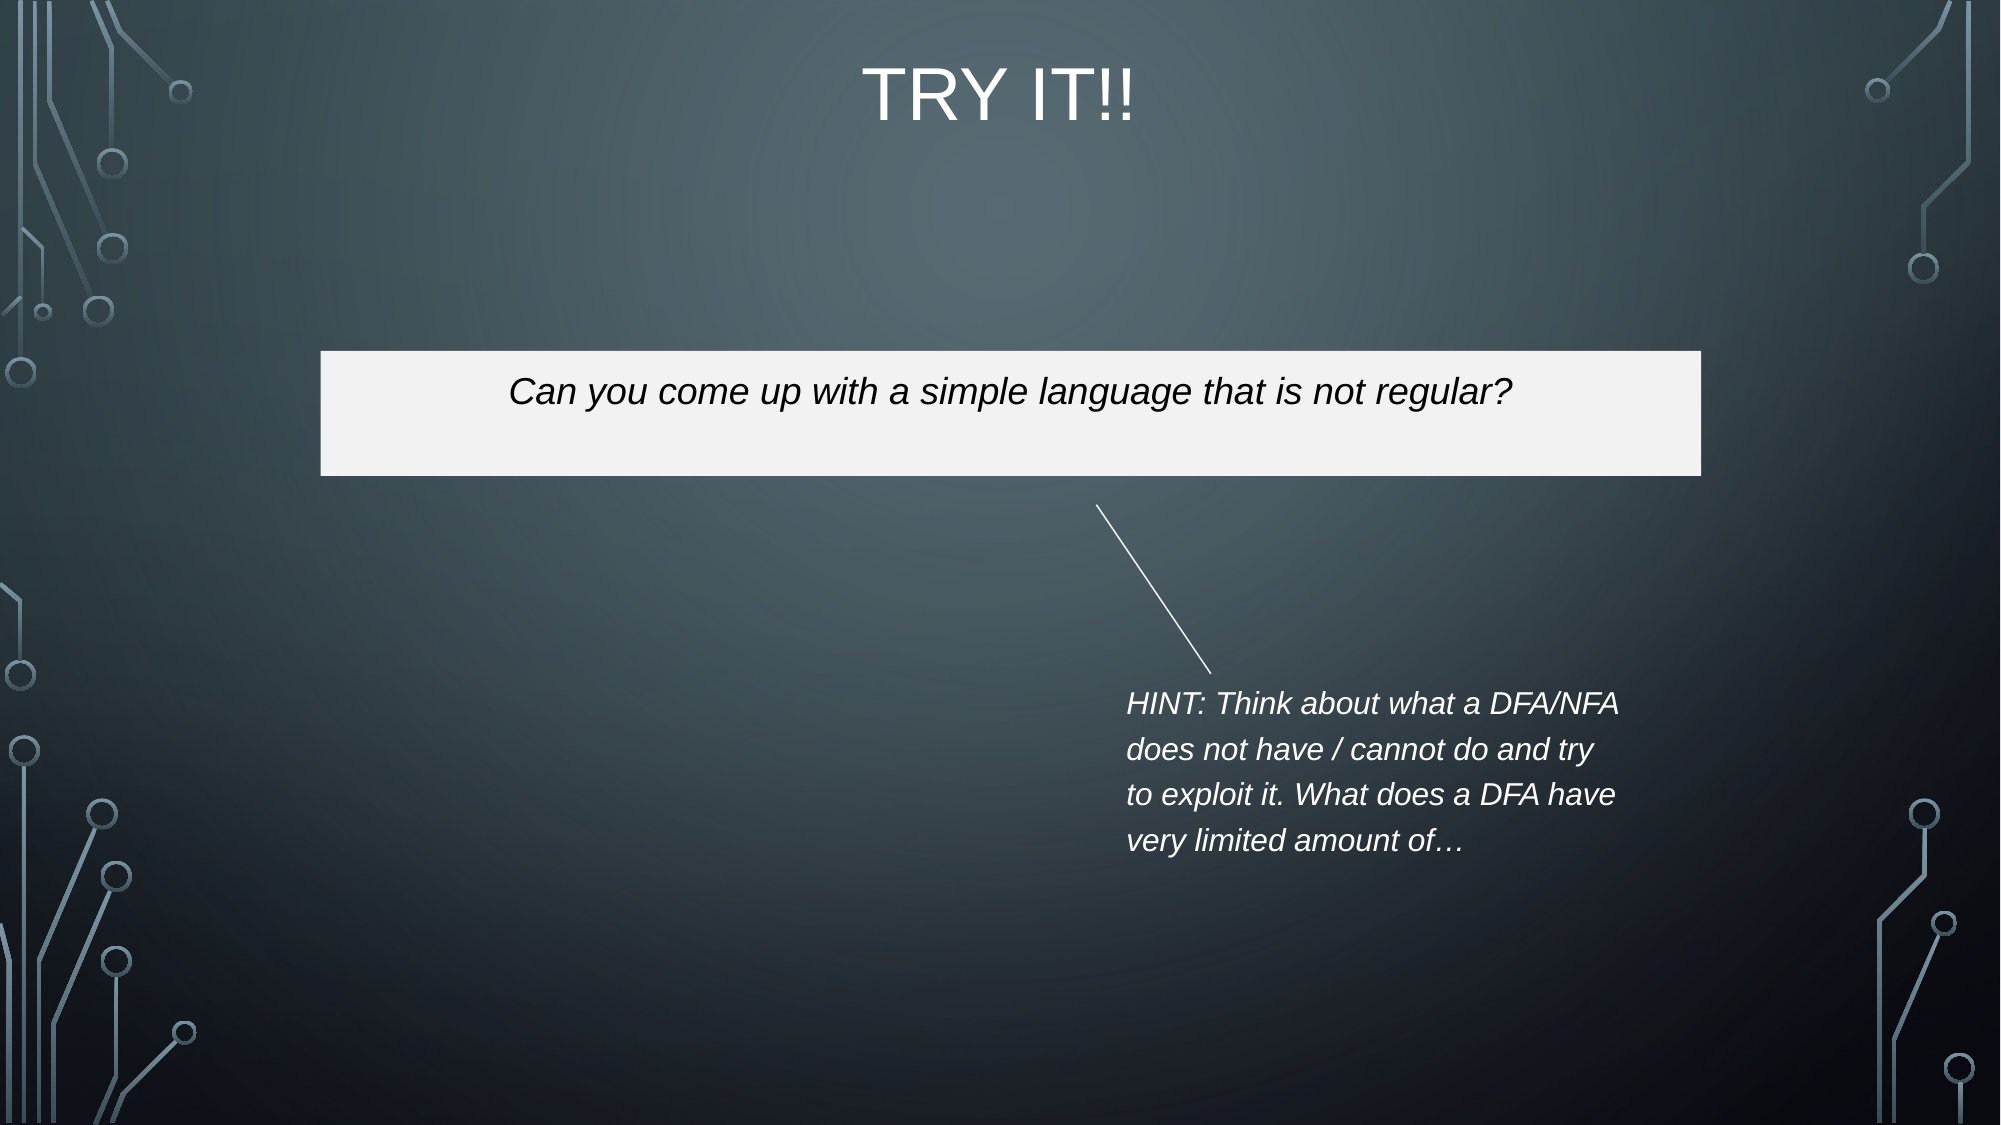

# Try it!!
Can you come up with a simple language that is not regular?
HINT: Think about what a DFA/NFA does not have / cannot do and try to exploit it. What does a DFA have very limited amount of…